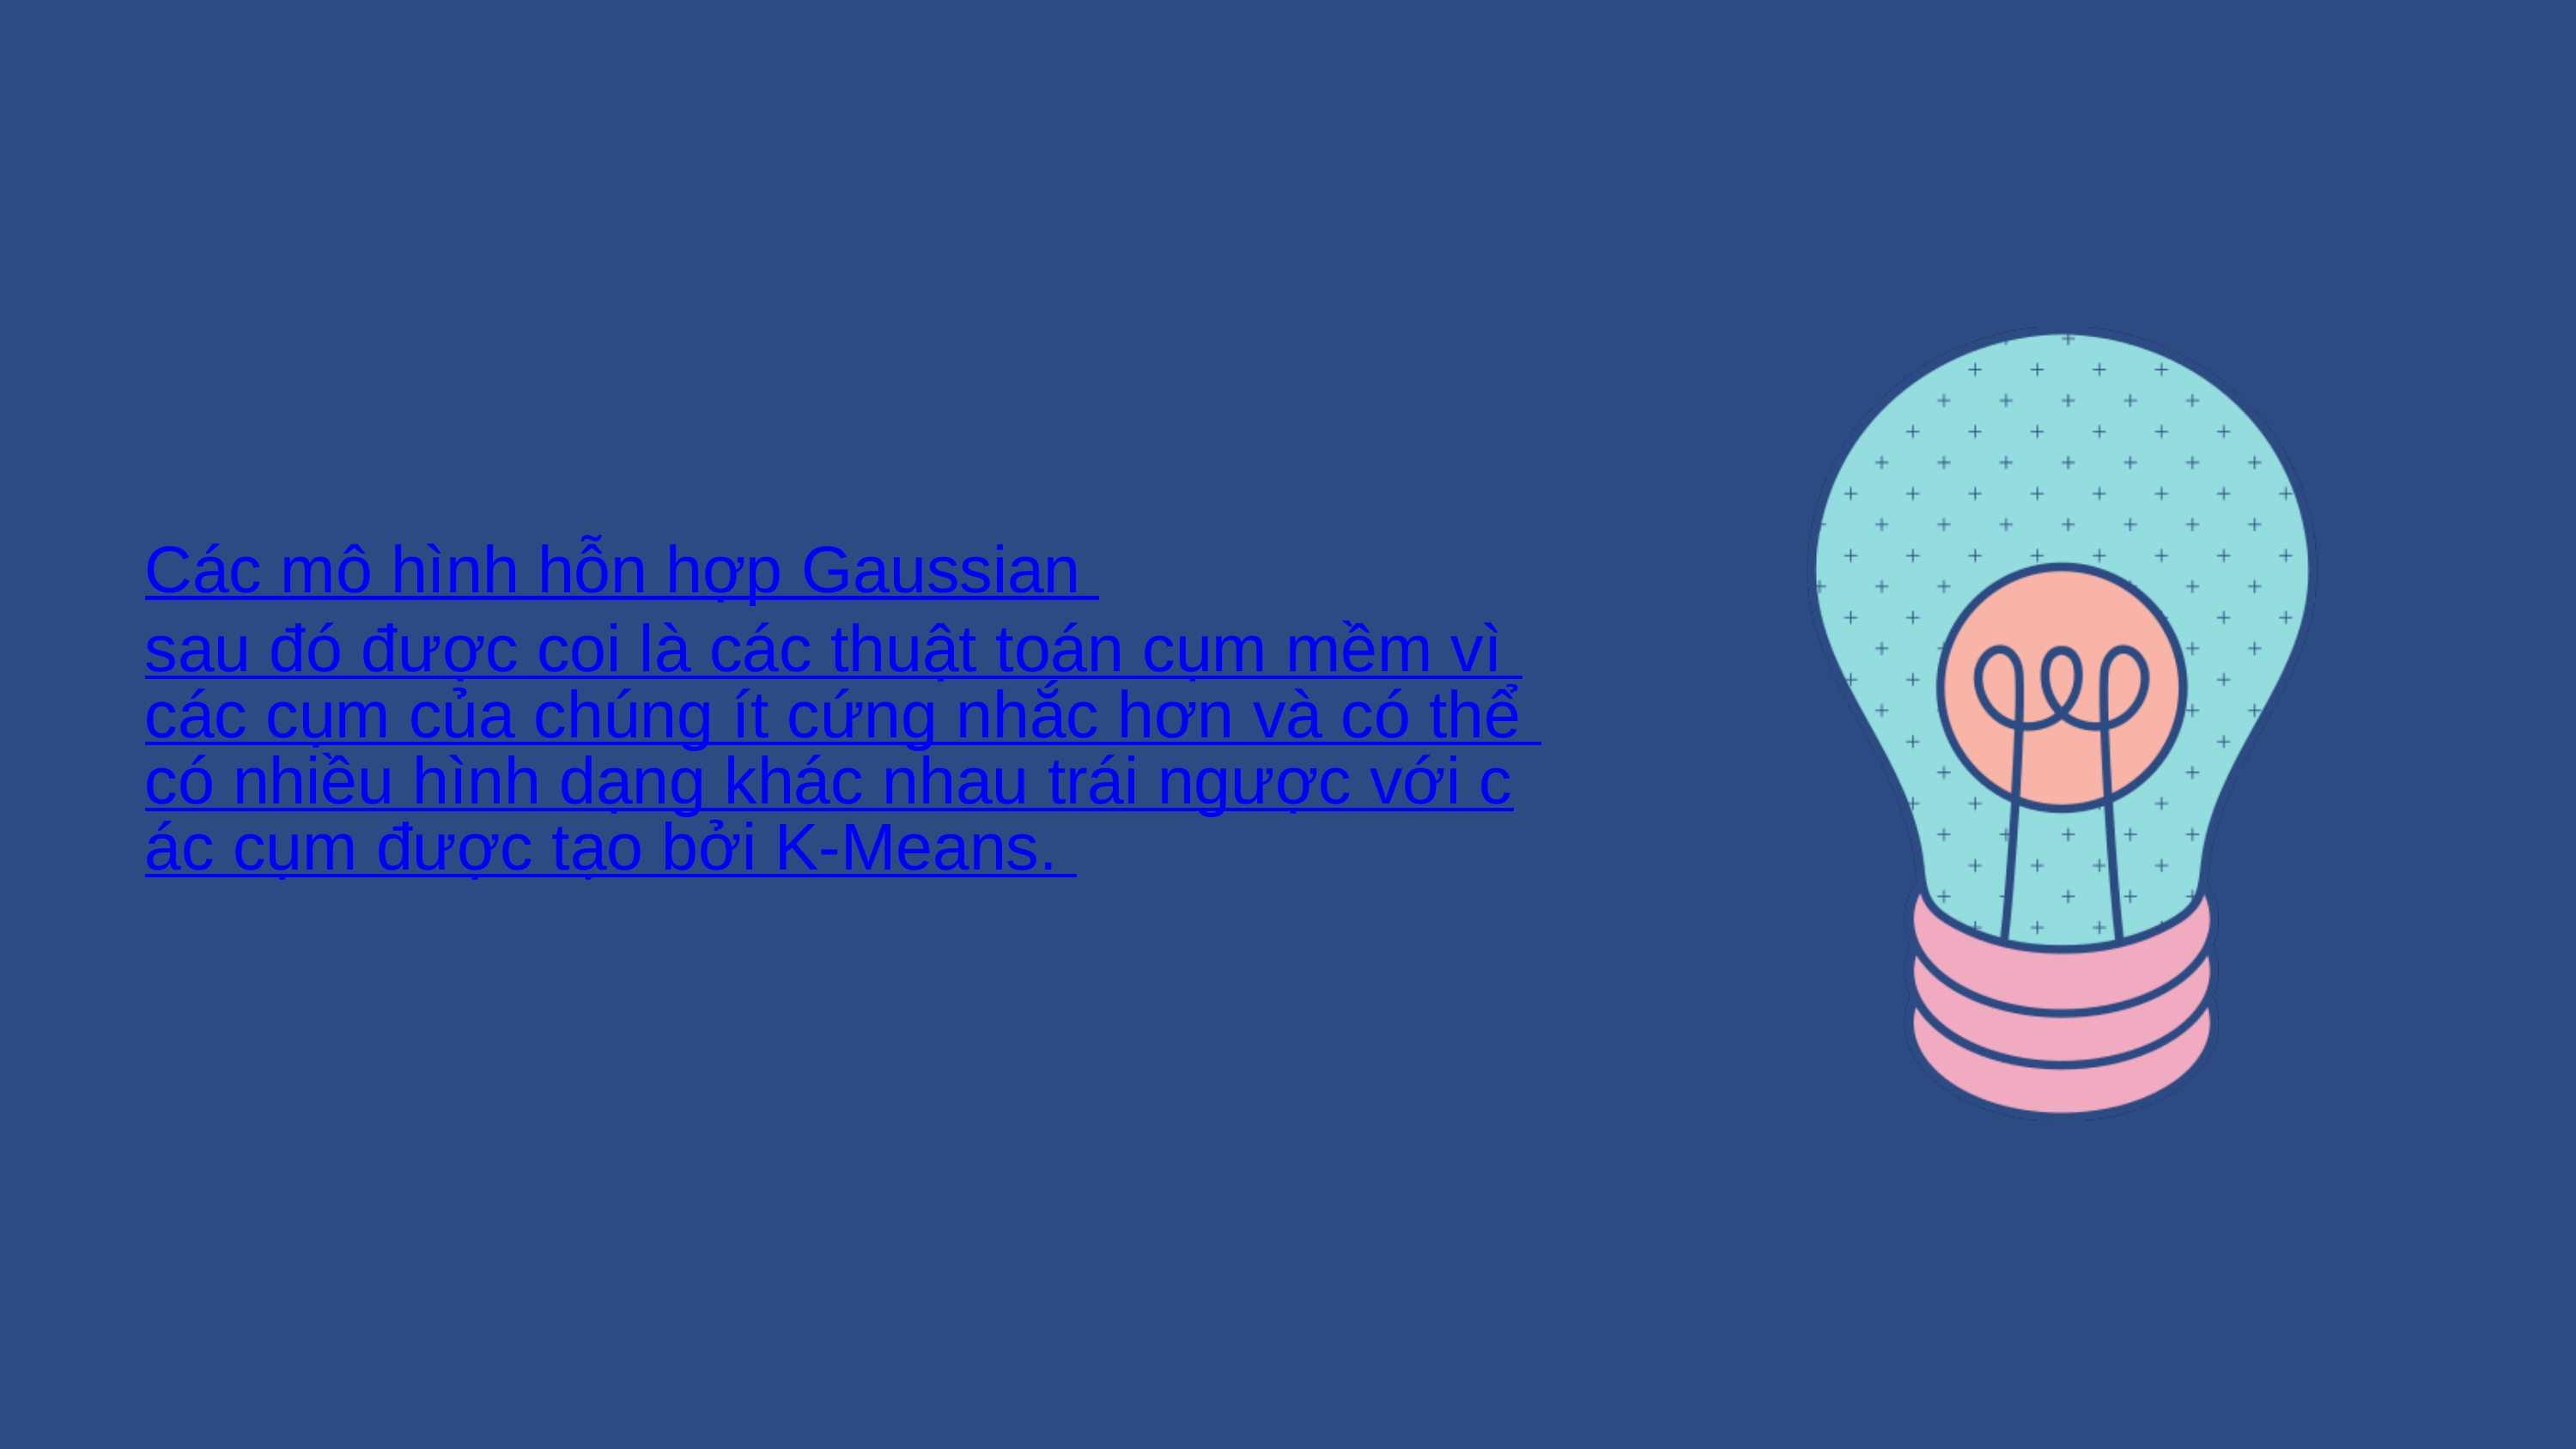

Các mô hình hỗn hợp Gaussian sau đó được coi là các thuật toán cụm mềm vì các cụm của chúng ít cứng nhắc hơn và có thể có nhiều hình dạng khác nhau trái ngược với các cụm được tạo bởi K-Means.